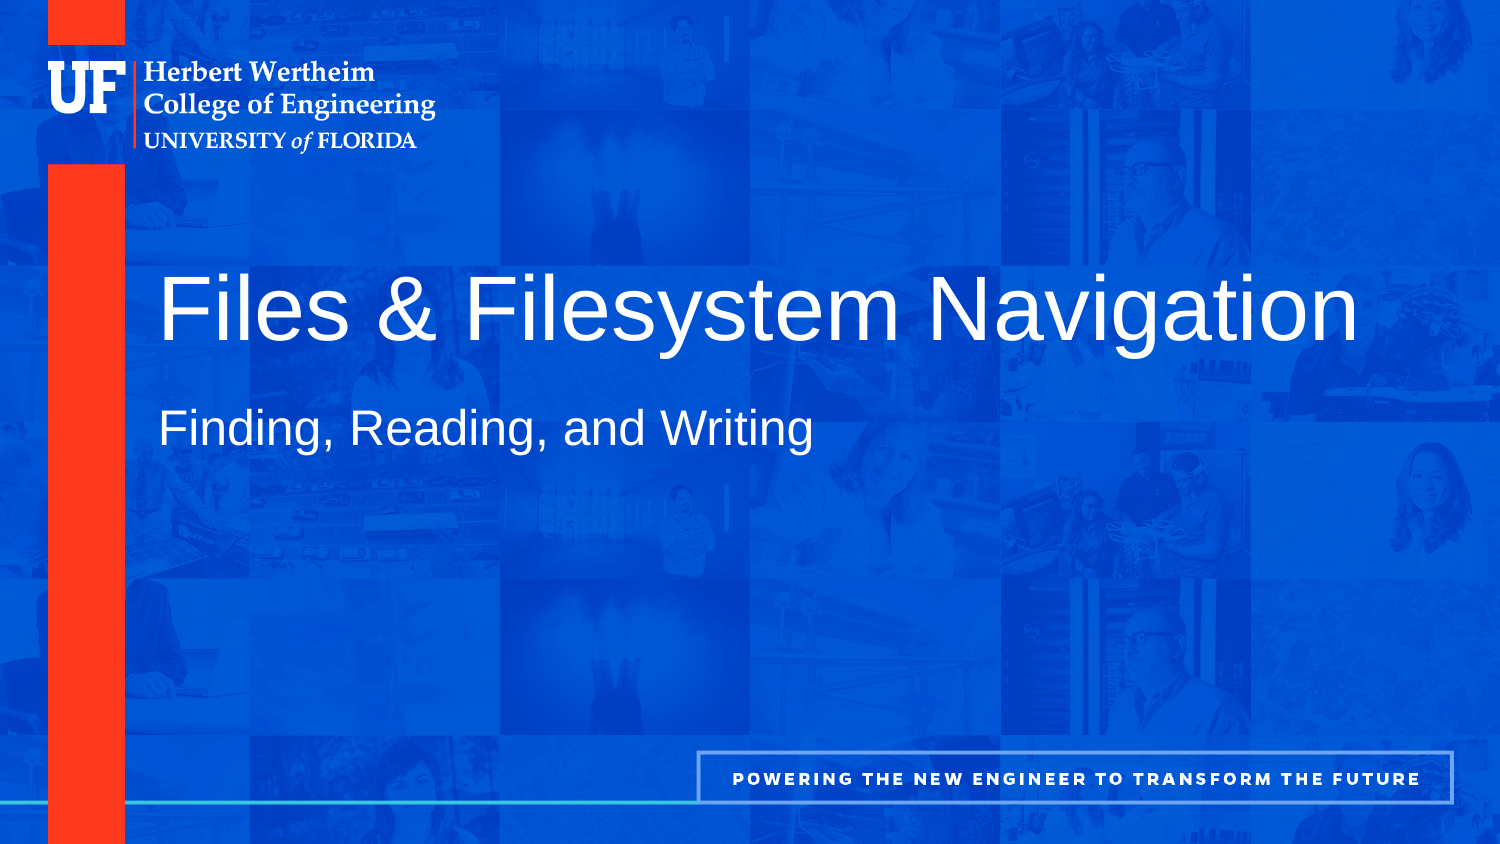

# Files & Filesystem Navigation
Finding, Reading, and Writing